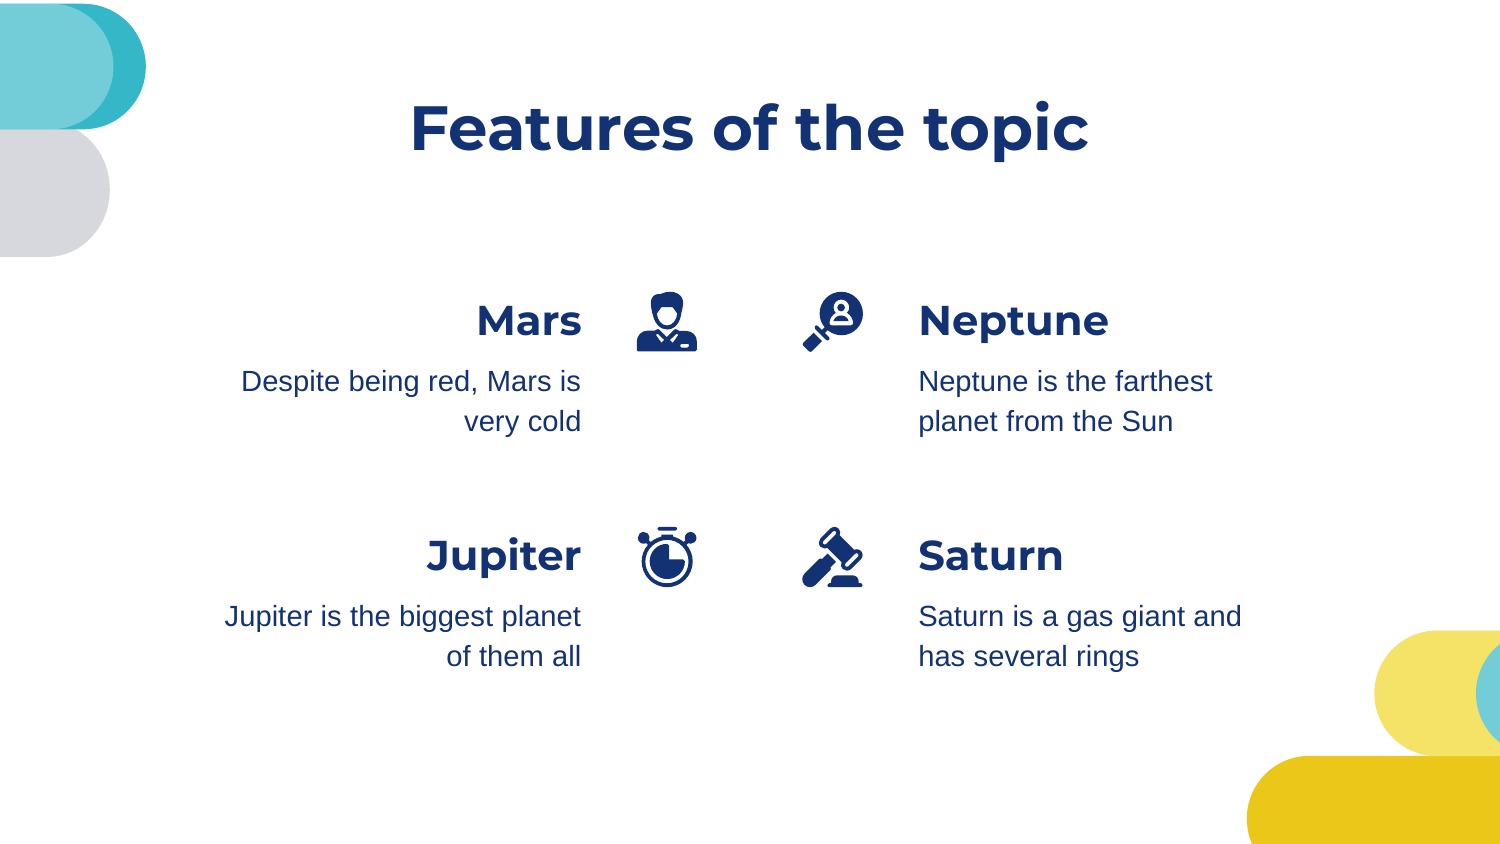

# Features of the topic
Mars

Neptune
Despite being red, Mars is very cold
Neptune is the farthest planet from the Sun
Jupiter

Saturn
Jupiter is the biggest planet of them all
Saturn is a gas giant and has several rings